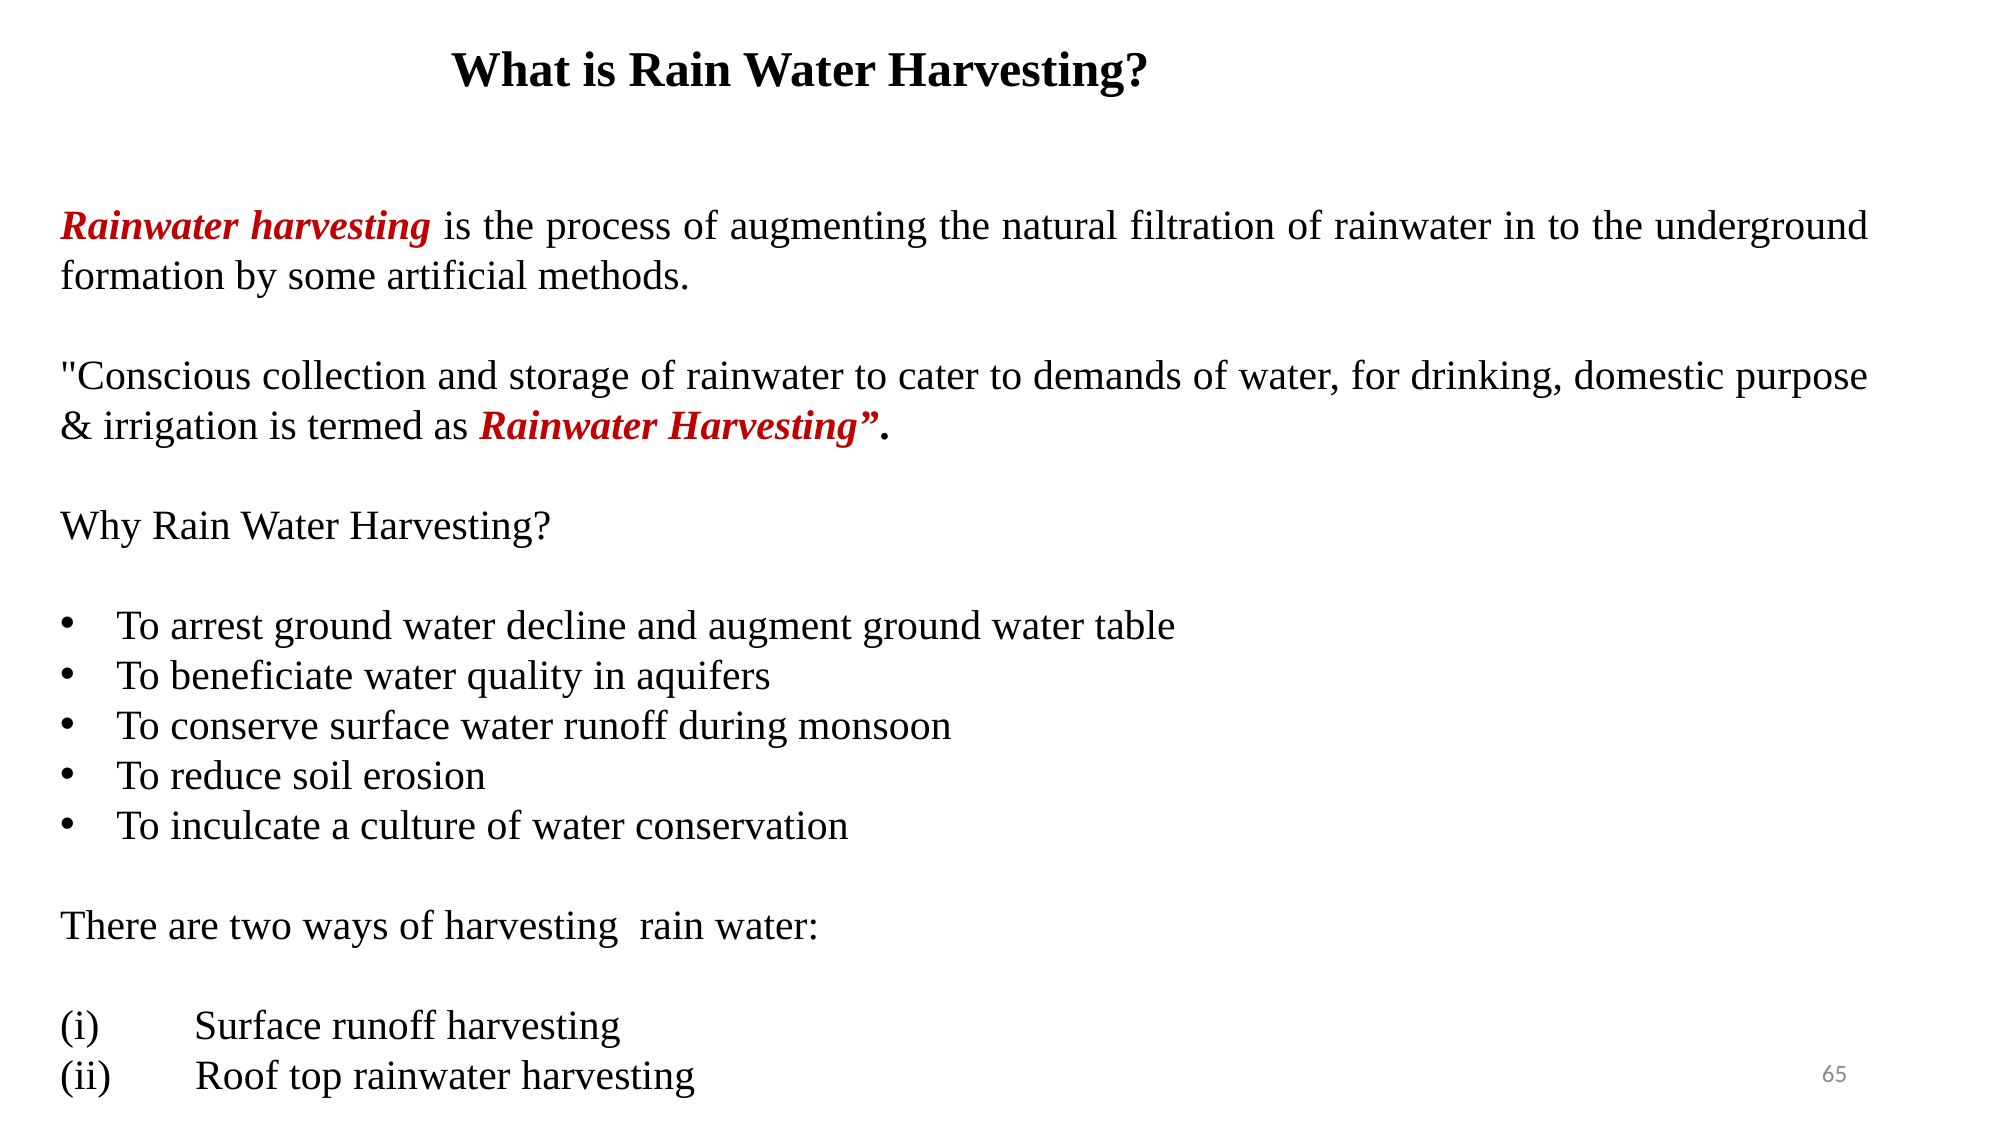

What is Rain Water Harvesting?
Rainwater harvesting is the process of augmenting the natural filtration of rainwater in to the underground formation by some artificial methods.

"Conscious collection and storage of rainwater to cater to demands of water, for drinking, domestic purpose & irrigation is termed as Rainwater Harvesting”.

Why Rain Water Harvesting?

To arrest ground water decline and augment ground water table
To beneficiate water quality in aquifers
To conserve surface water runoff during monsoon
To reduce soil erosion
To inculcate a culture of water conservation

There are two ways of harvesting  rain water:

(i)         Surface runoff harvesting
(ii)        Roof top rainwater harvesting

65